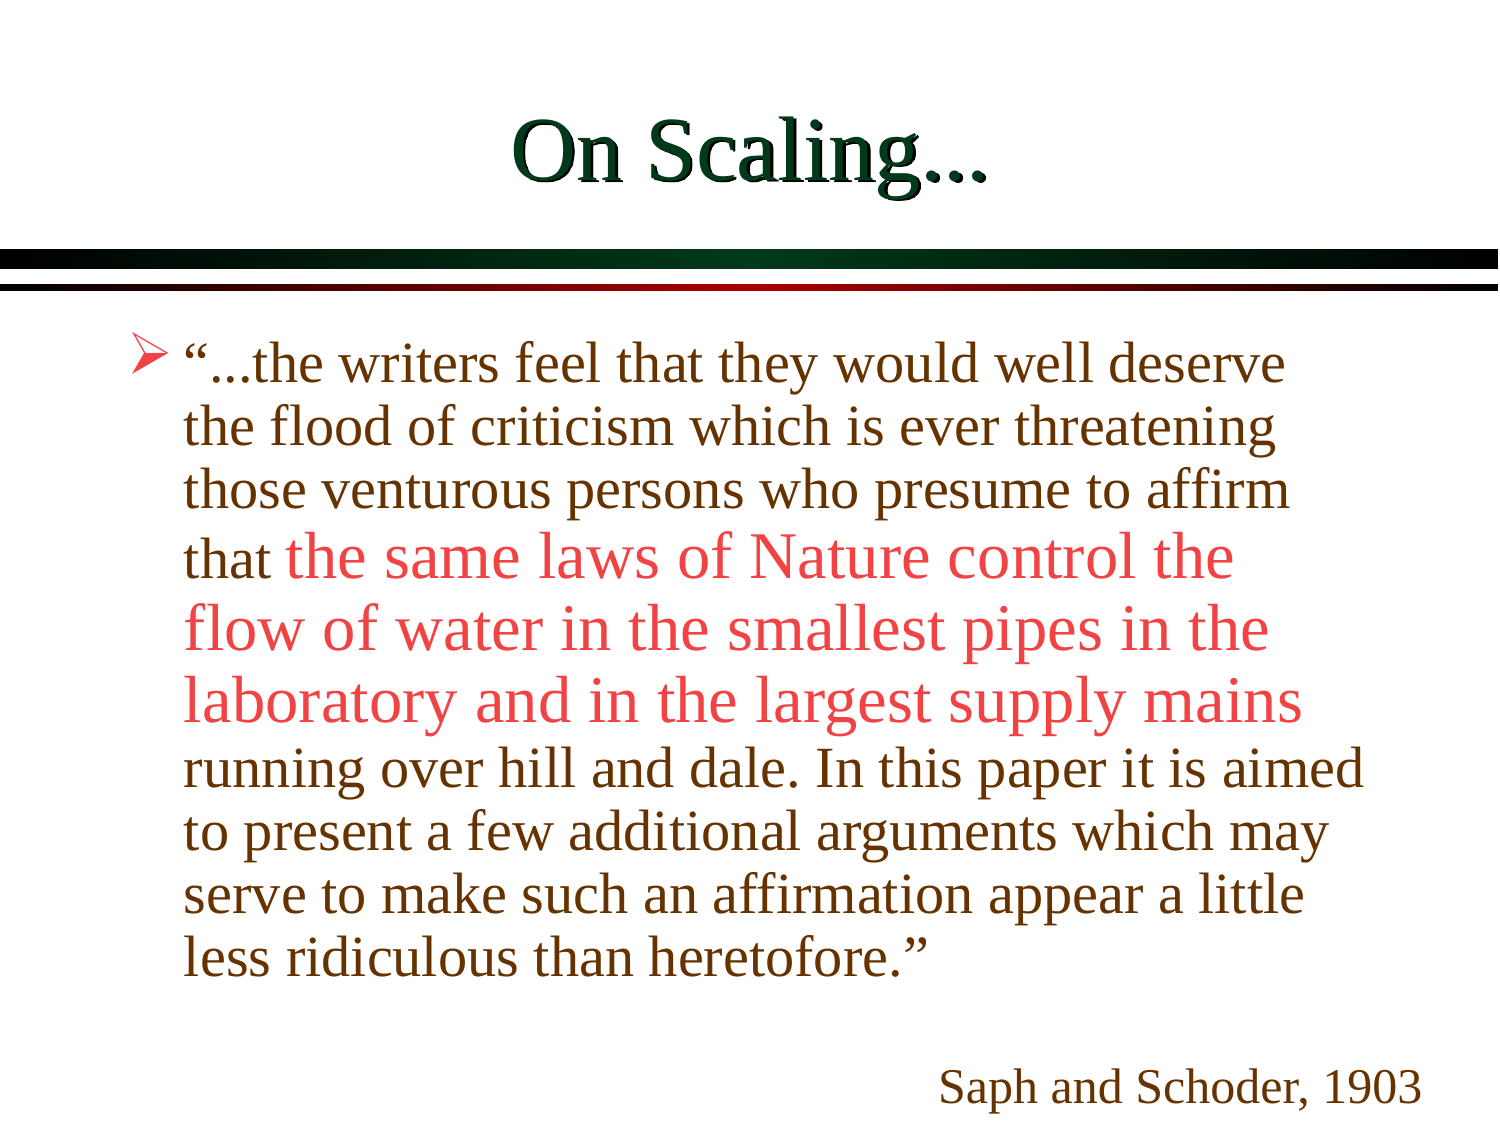

# On Scaling...
“...the writers feel that they would well deserve the flood of criticism which is ever threatening those venturous persons who presume to affirm that the same laws of Nature control the flow of water in the smallest pipes in the laboratory and in the largest supply mains running over hill and dale. In this paper it is aimed to present a few additional arguments which may serve to make such an affirmation appear a little less ridiculous than heretofore.”
Saph and Schoder, 1903